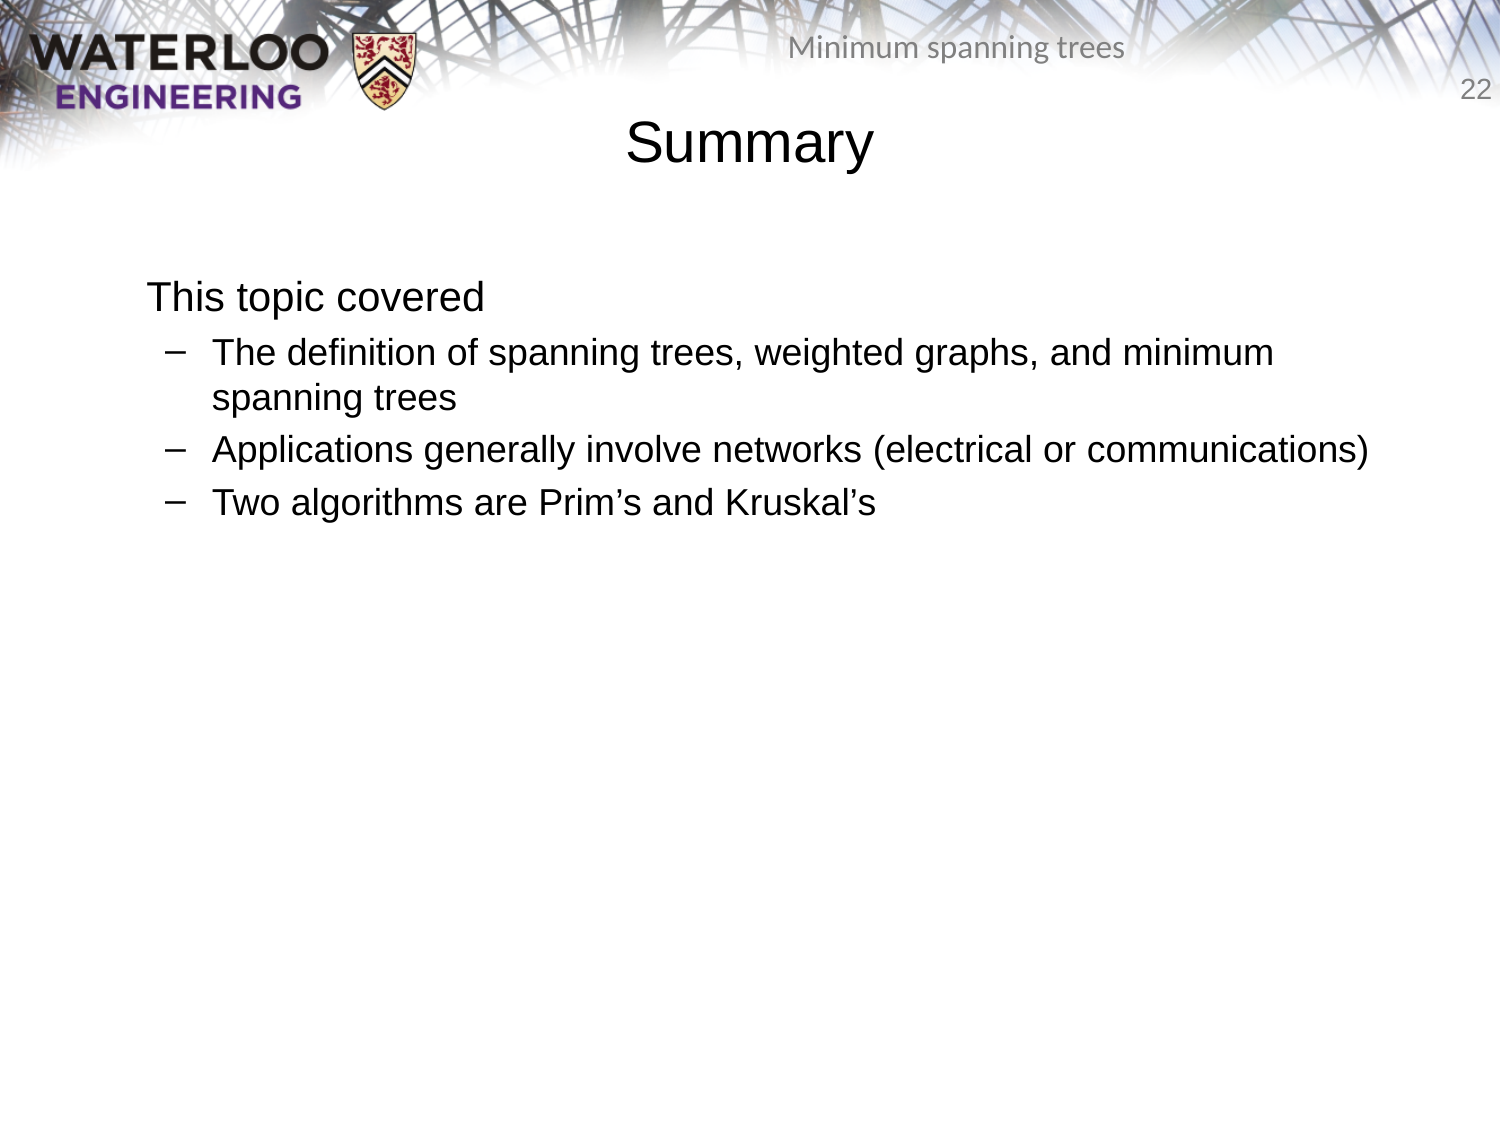

# Summary
	This topic covered
The definition of spanning trees, weighted graphs, and minimum spanning trees
Applications generally involve networks (electrical or communications)
Two algorithms are Prim’s and Kruskal’s